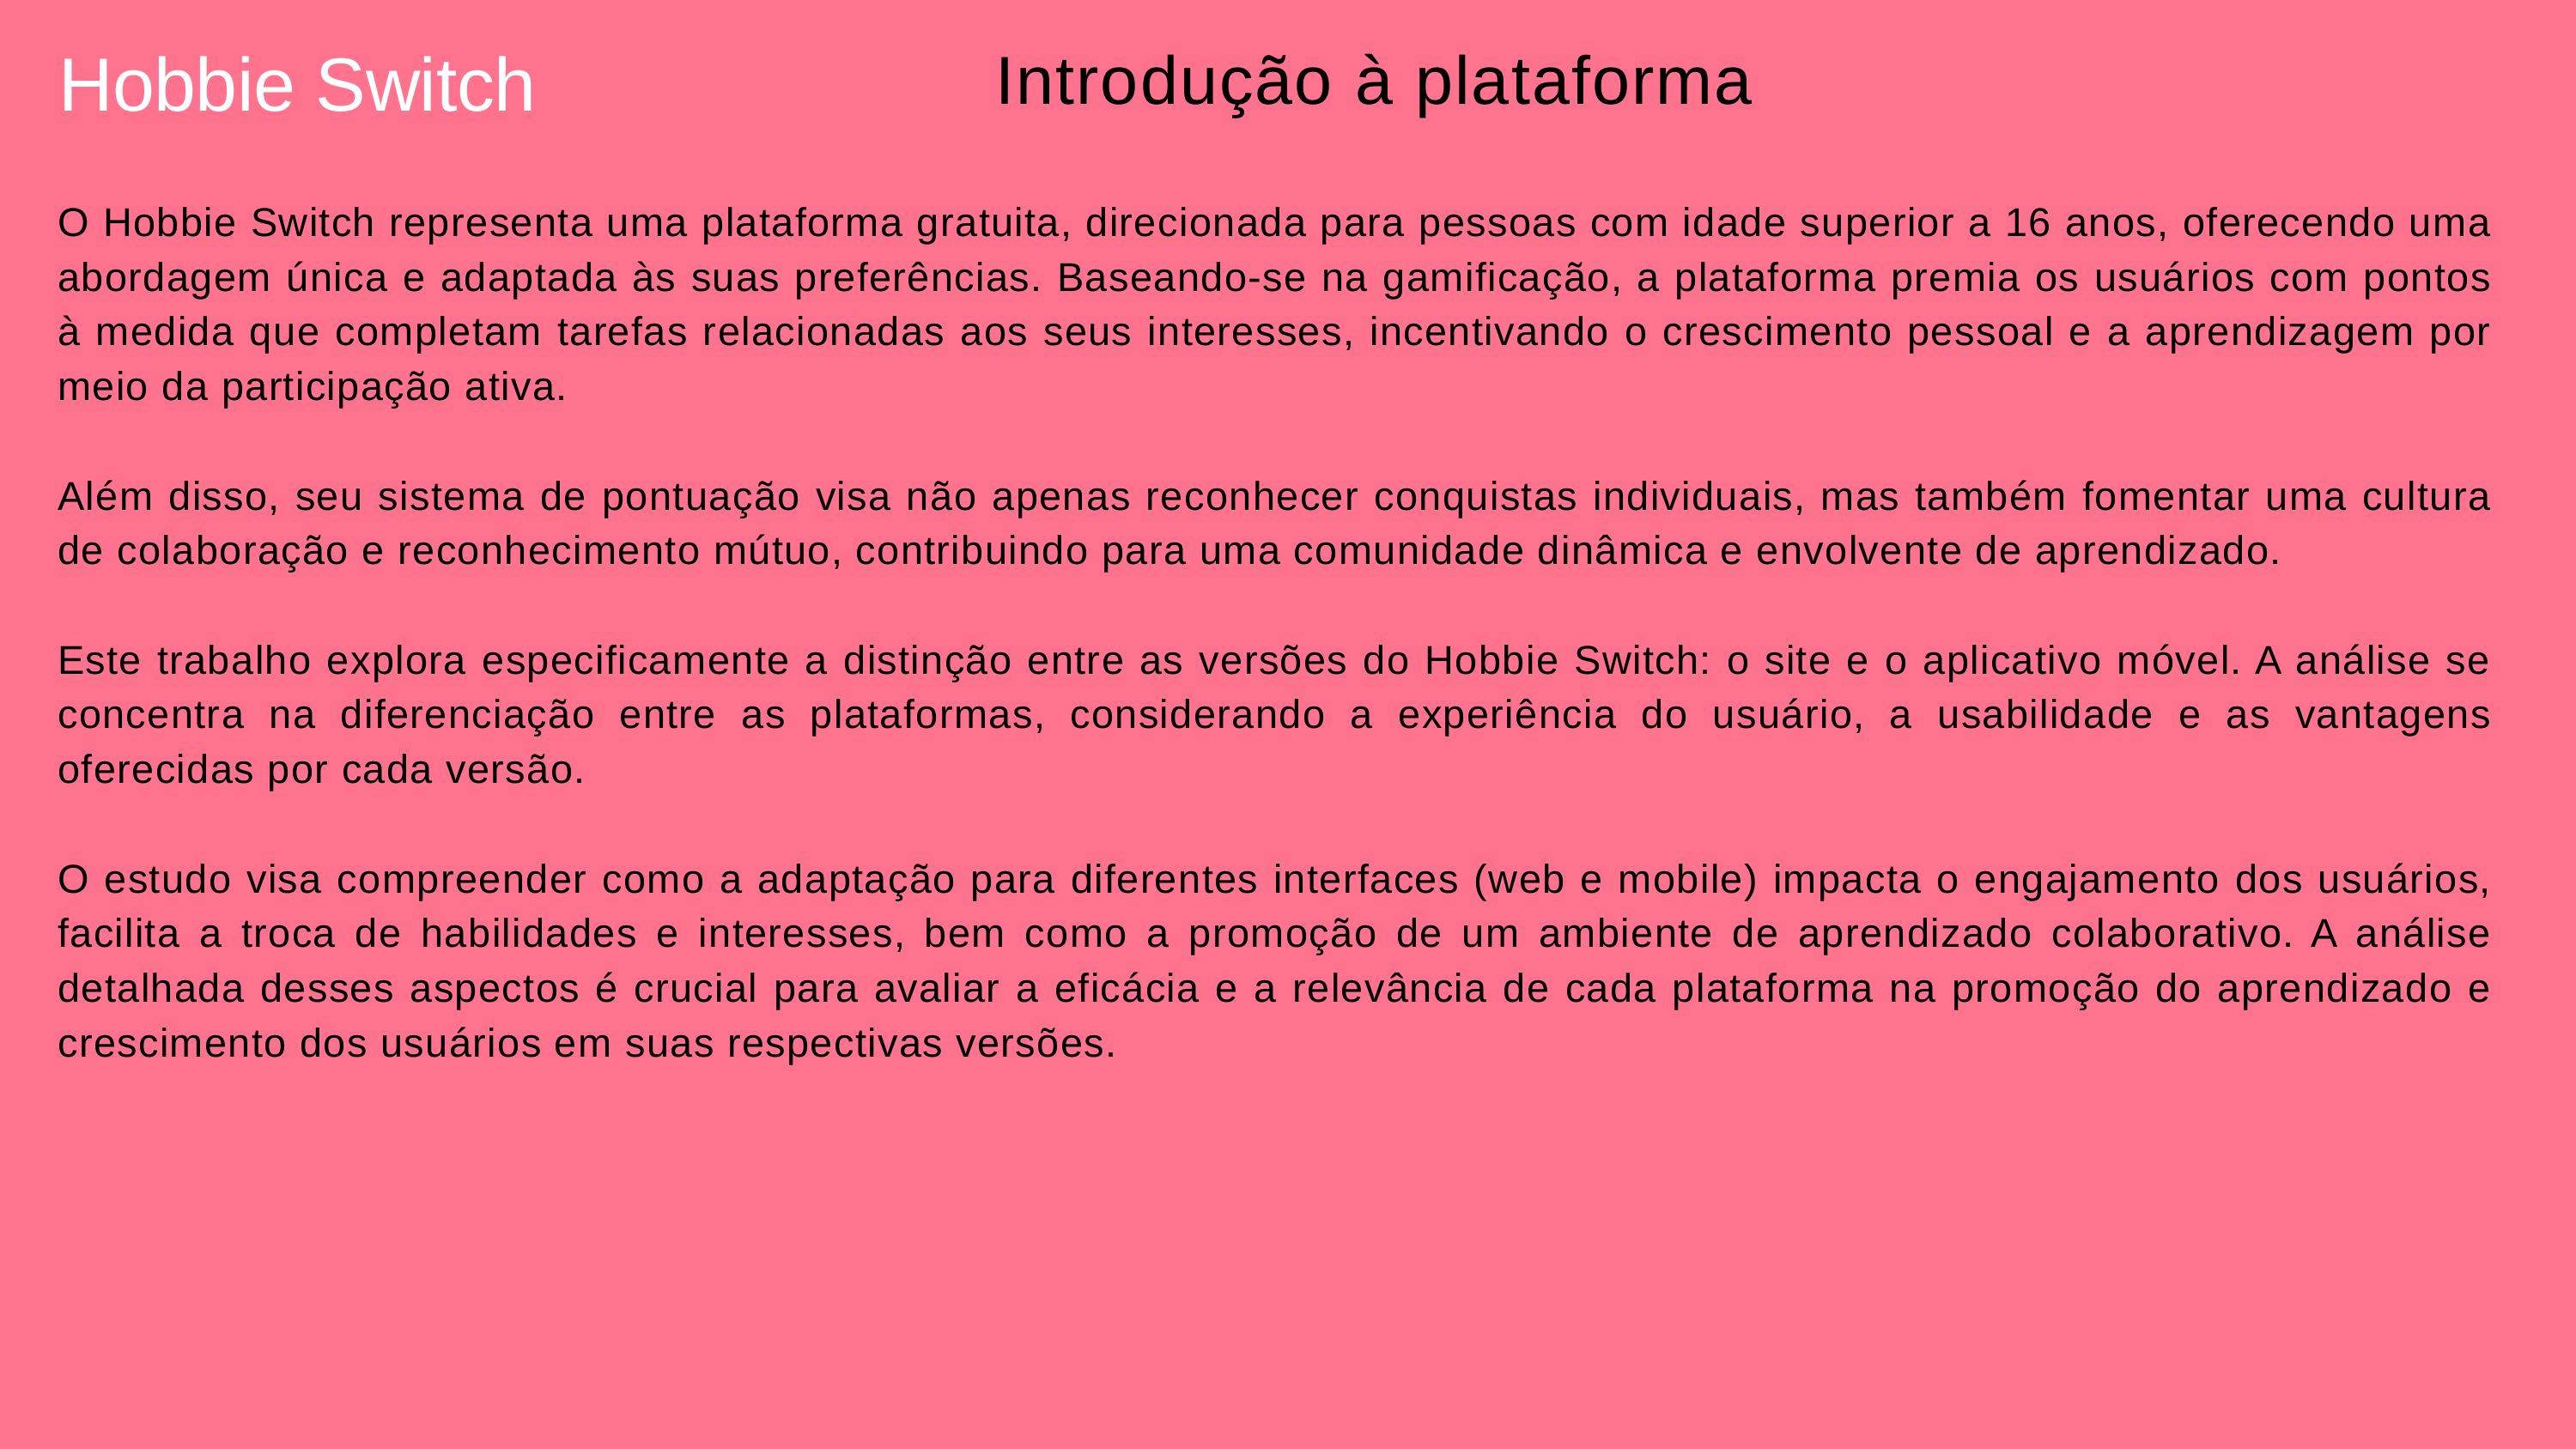

Introdução à plataforma
Hobbie Switch
O Hobbie Switch representa uma plataforma gratuita, direcionada para pessoas com idade superior a 16 anos, oferecendo uma abordagem única e adaptada às suas preferências. Baseando-se na gamificação, a plataforma premia os usuários com pontos à medida que completam tarefas relacionadas aos seus interesses, incentivando o crescimento pessoal e a aprendizagem por meio da participação ativa.

Além disso, seu sistema de pontuação visa não apenas reconhecer conquistas individuais, mas também fomentar uma cultura de colaboração e reconhecimento mútuo, contribuindo para uma comunidade dinâmica e envolvente de aprendizado.

Este trabalho explora especificamente a distinção entre as versões do Hobbie Switch: o site e o aplicativo móvel. A análise se concentra na diferenciação entre as plataformas, considerando a experiência do usuário, a usabilidade e as vantagens oferecidas por cada versão.

O estudo visa compreender como a adaptação para diferentes interfaces (web e mobile) impacta o engajamento dos usuários, facilita a troca de habilidades e interesses, bem como a promoção de um ambiente de aprendizado colaborativo. A análise detalhada desses aspectos é crucial para avaliar a eficácia e a relevância de cada plataforma na promoção do aprendizado e crescimento dos usuários em suas respectivas versões.